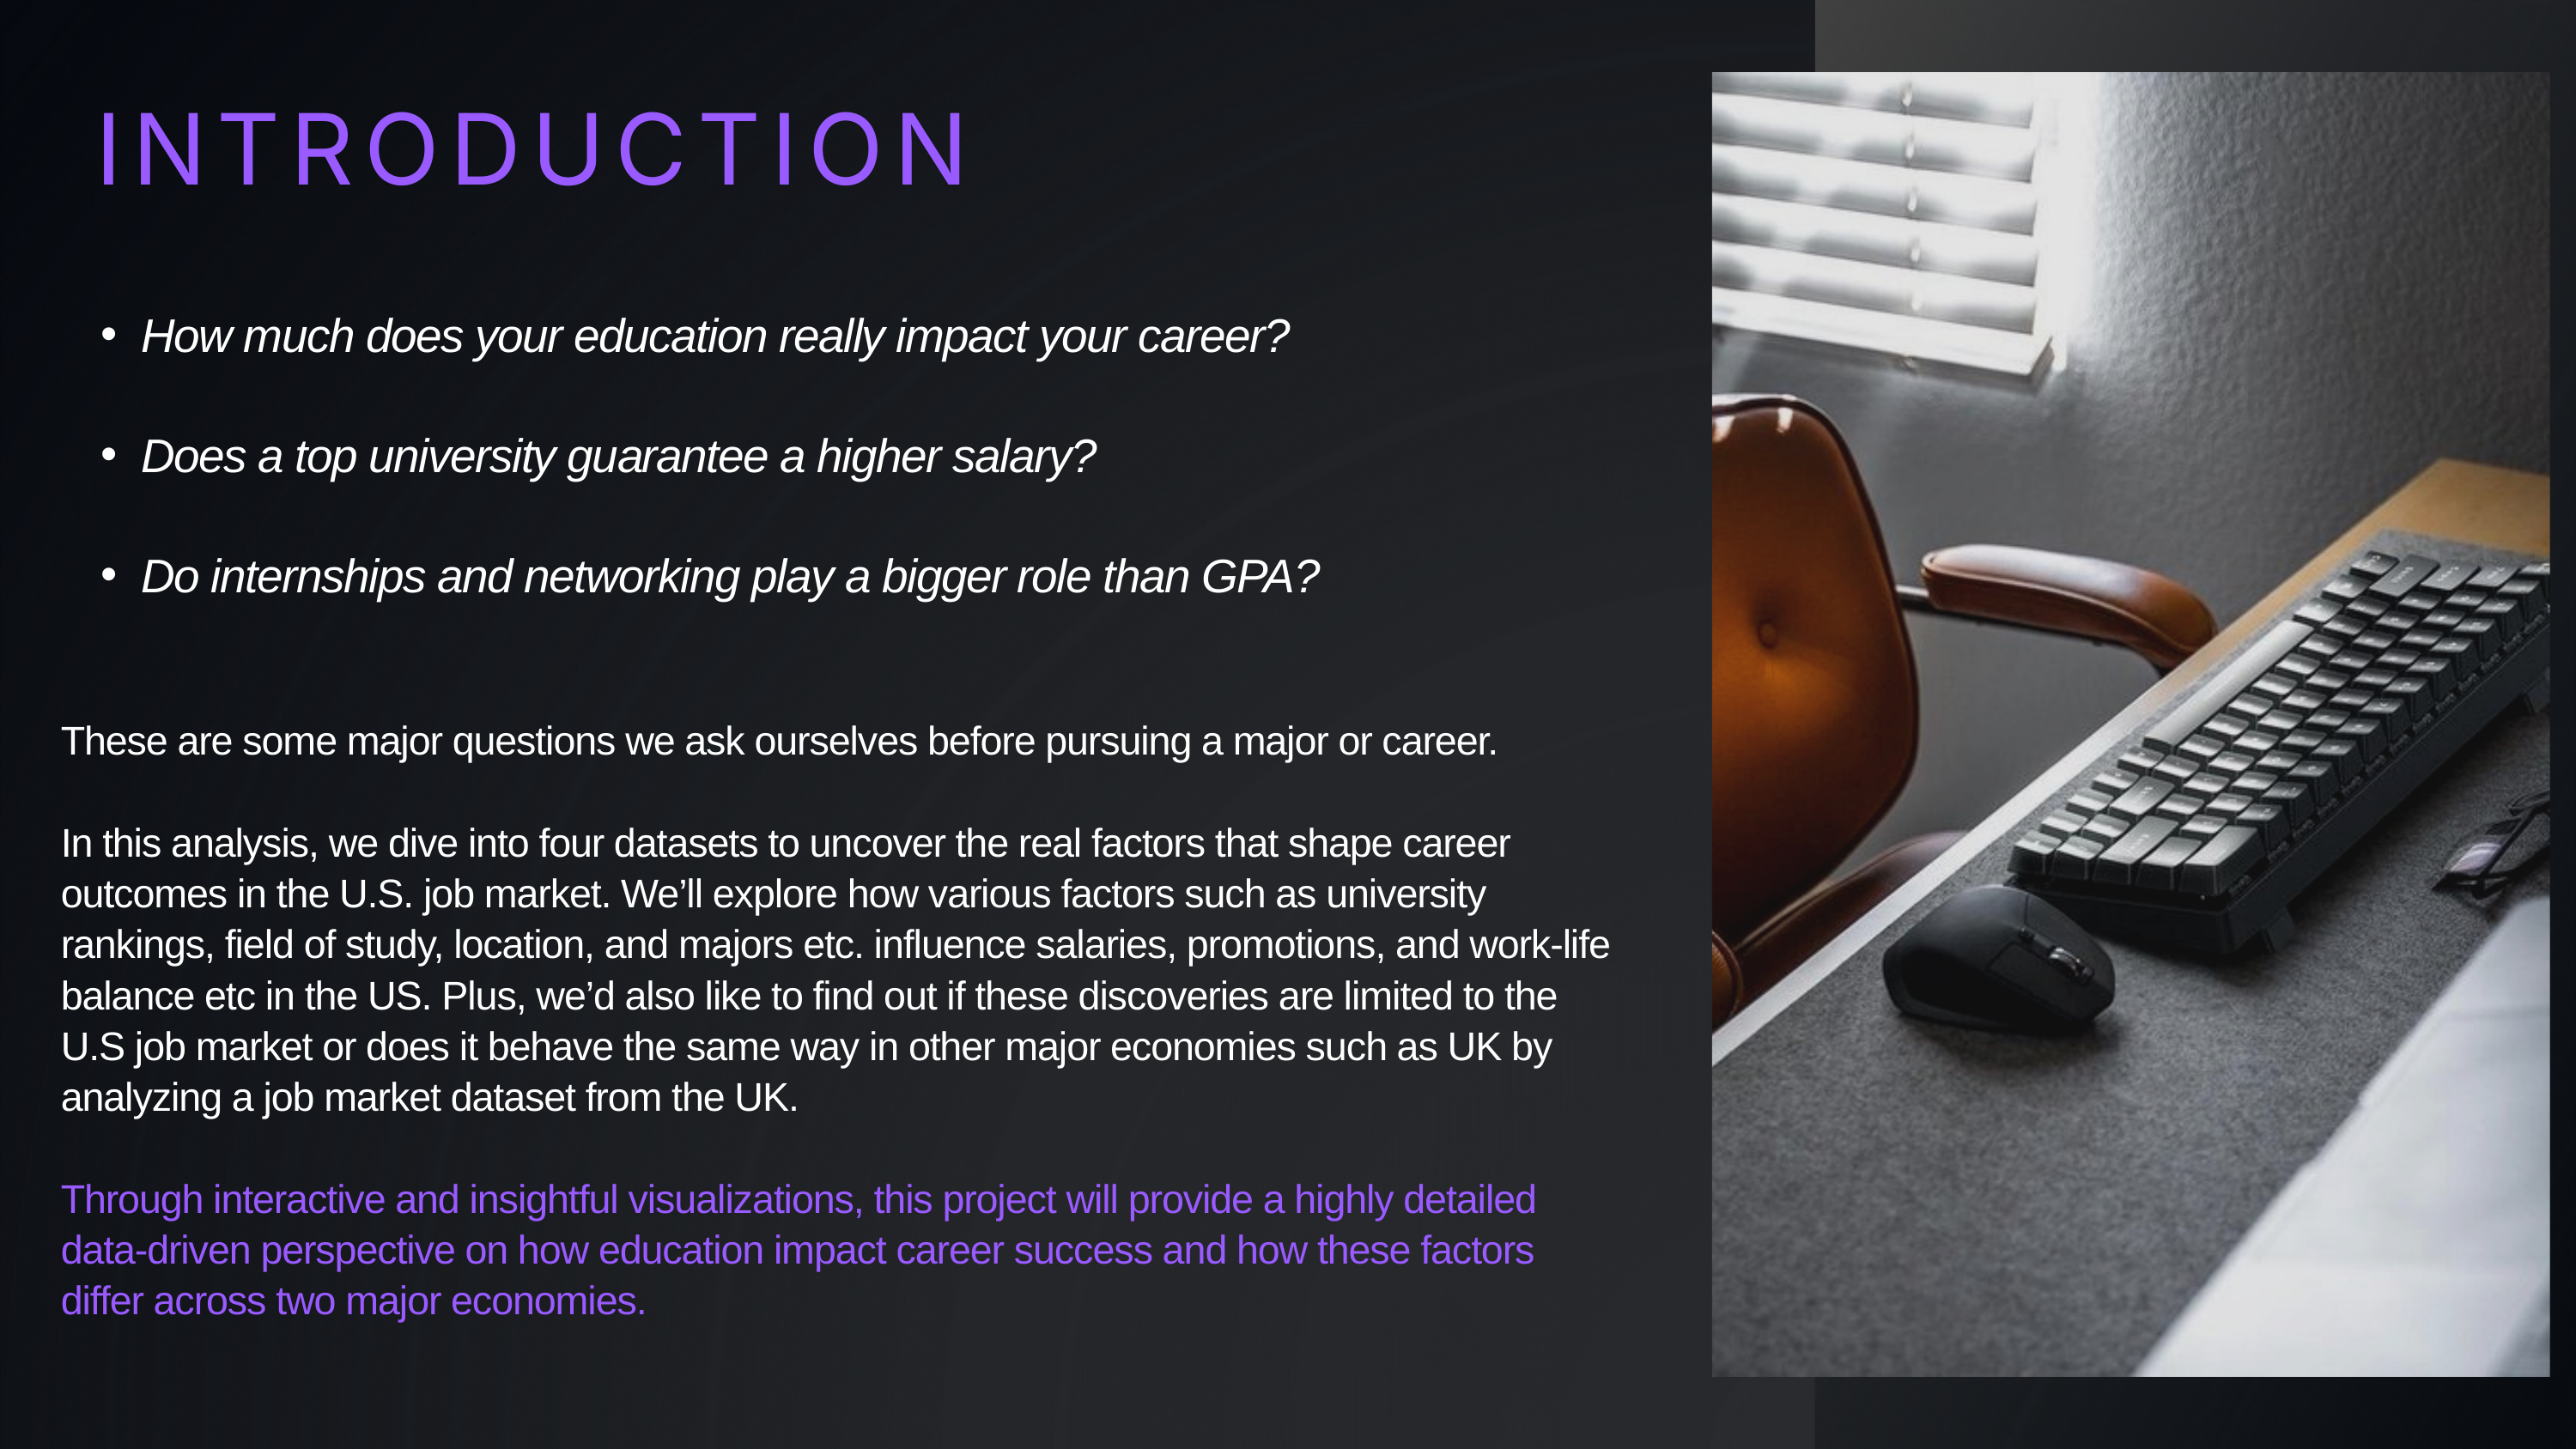

INTRODUCTION
How much does your education really impact your career?

Does a top university guarantee a higher salary?

Do internships and networking play a bigger role than GPA?

These are some major questions we ask ourselves before pursuing a major or career.

In this analysis, we dive into four datasets to uncover the real factors that shape career outcomes in the U.S. job market. We’ll explore how various factors such as university rankings, field of study, location, and majors etc. influence salaries, promotions, and work-life balance etc in the US. Plus, we’d also like to find out if these discoveries are limited to the U.S job market or does it behave the same way in other major economies such as UK by analyzing a job market dataset from the UK.

Through interactive and insightful visualizations, this project will provide a highly detailed data-driven perspective on how education impact career success and how these factors differ across two major economies.